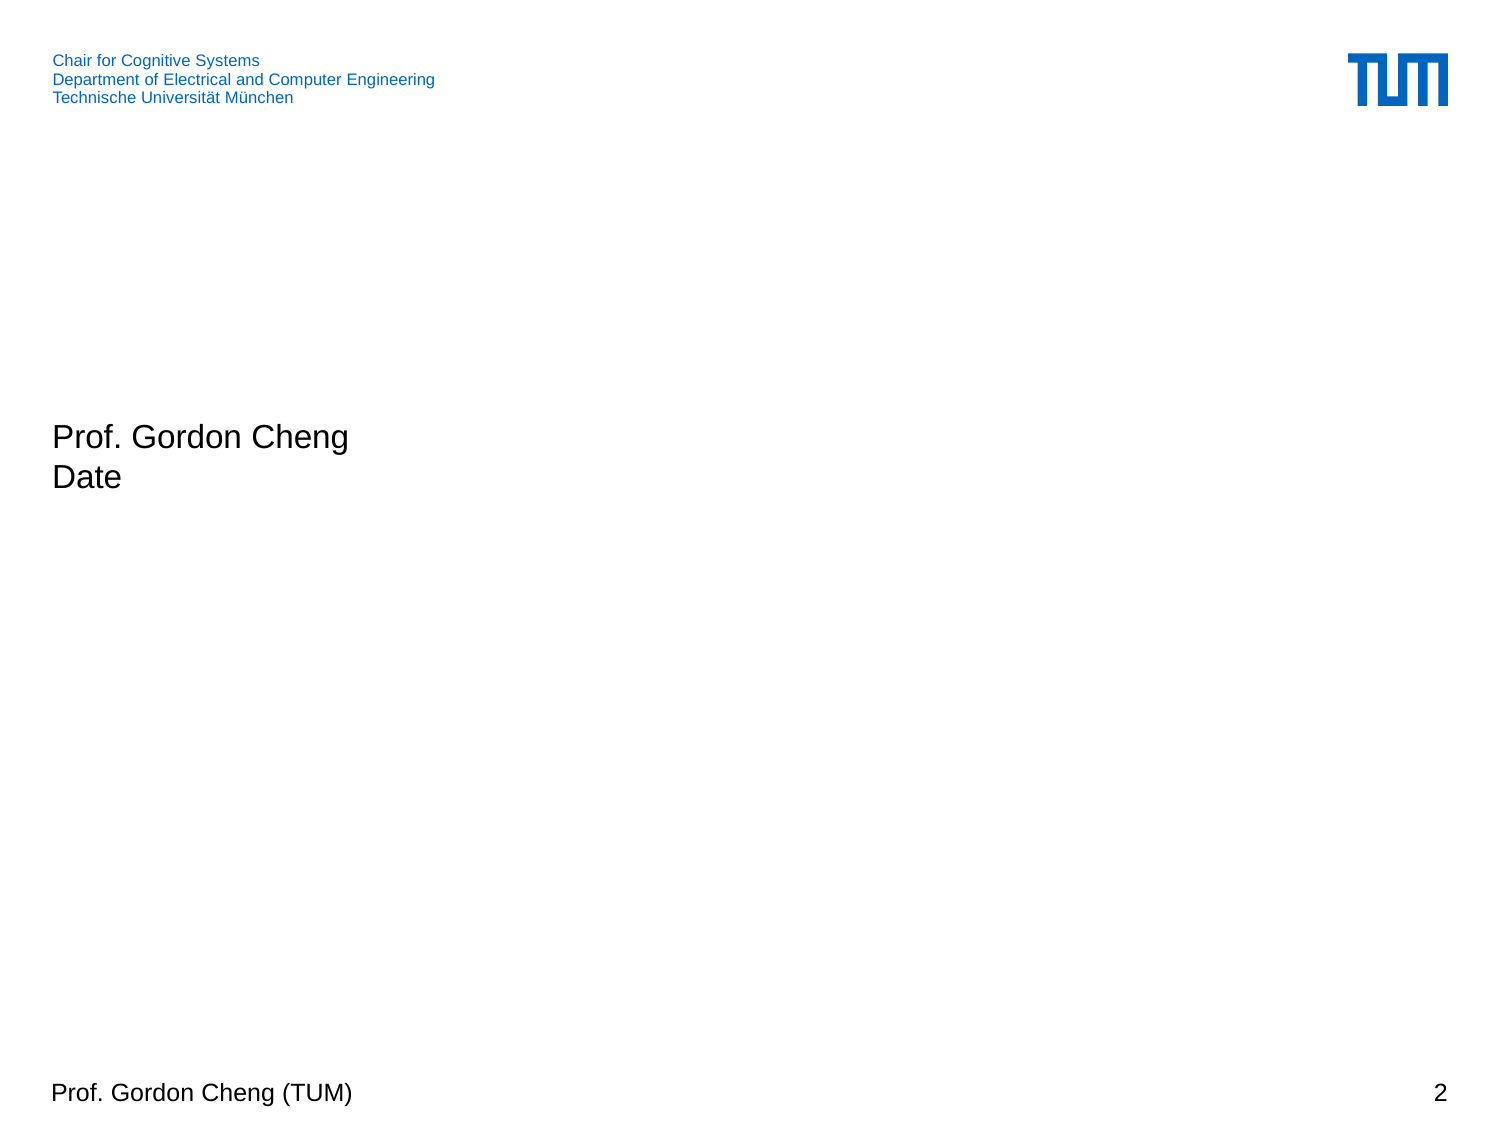

#

Prof. Gordon Cheng
Date

Prof. Gordon Cheng (TUM)
2